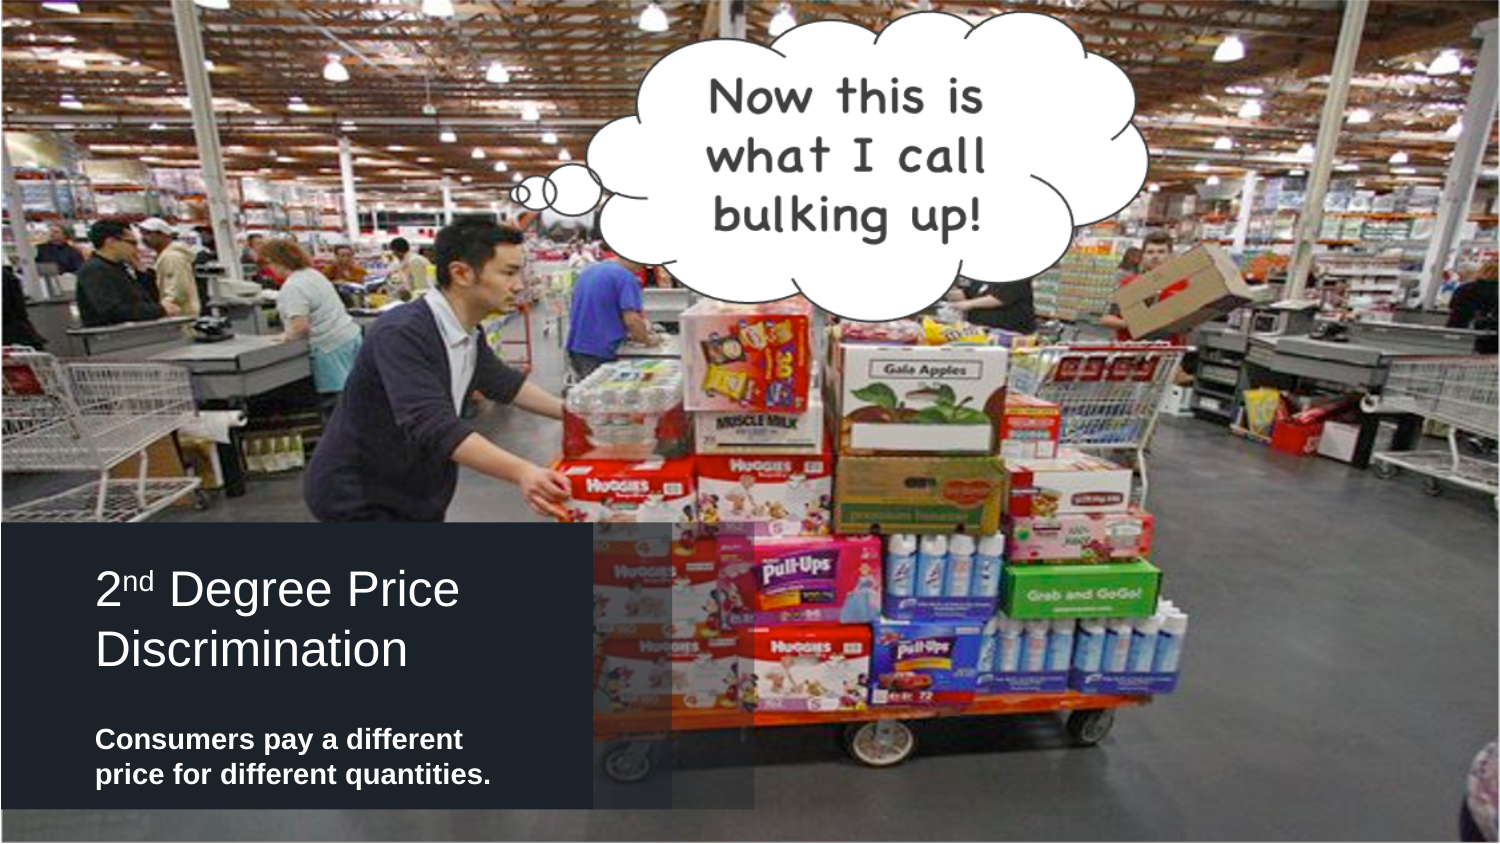

2nd Degree Price Discrimination

Consumers pay a different
price for different quantities.